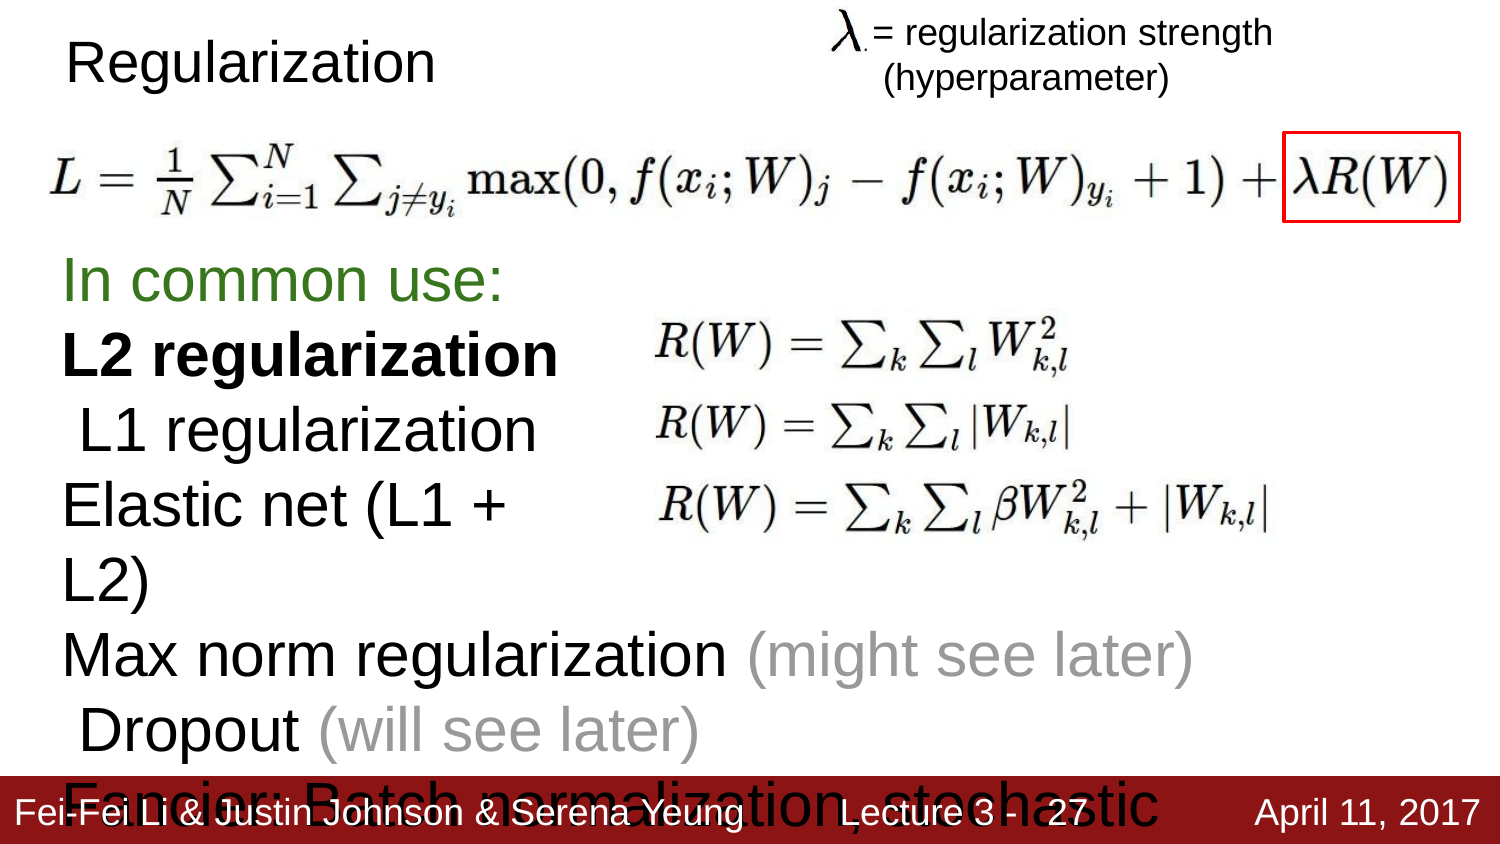

= regularization strength  (hyperparameter)
# Regularization

In common use:  L2 regularization  L1 regularization
Elastic net (L1 + L2)
Max norm regularization (might see later)  Dropout (will see later)
Fancier: Batch normalization, stochastic depth

27
Fei-Fei Li & Justin Johnson & Serena Yeung
Lecture 3 -
April 11, 2017